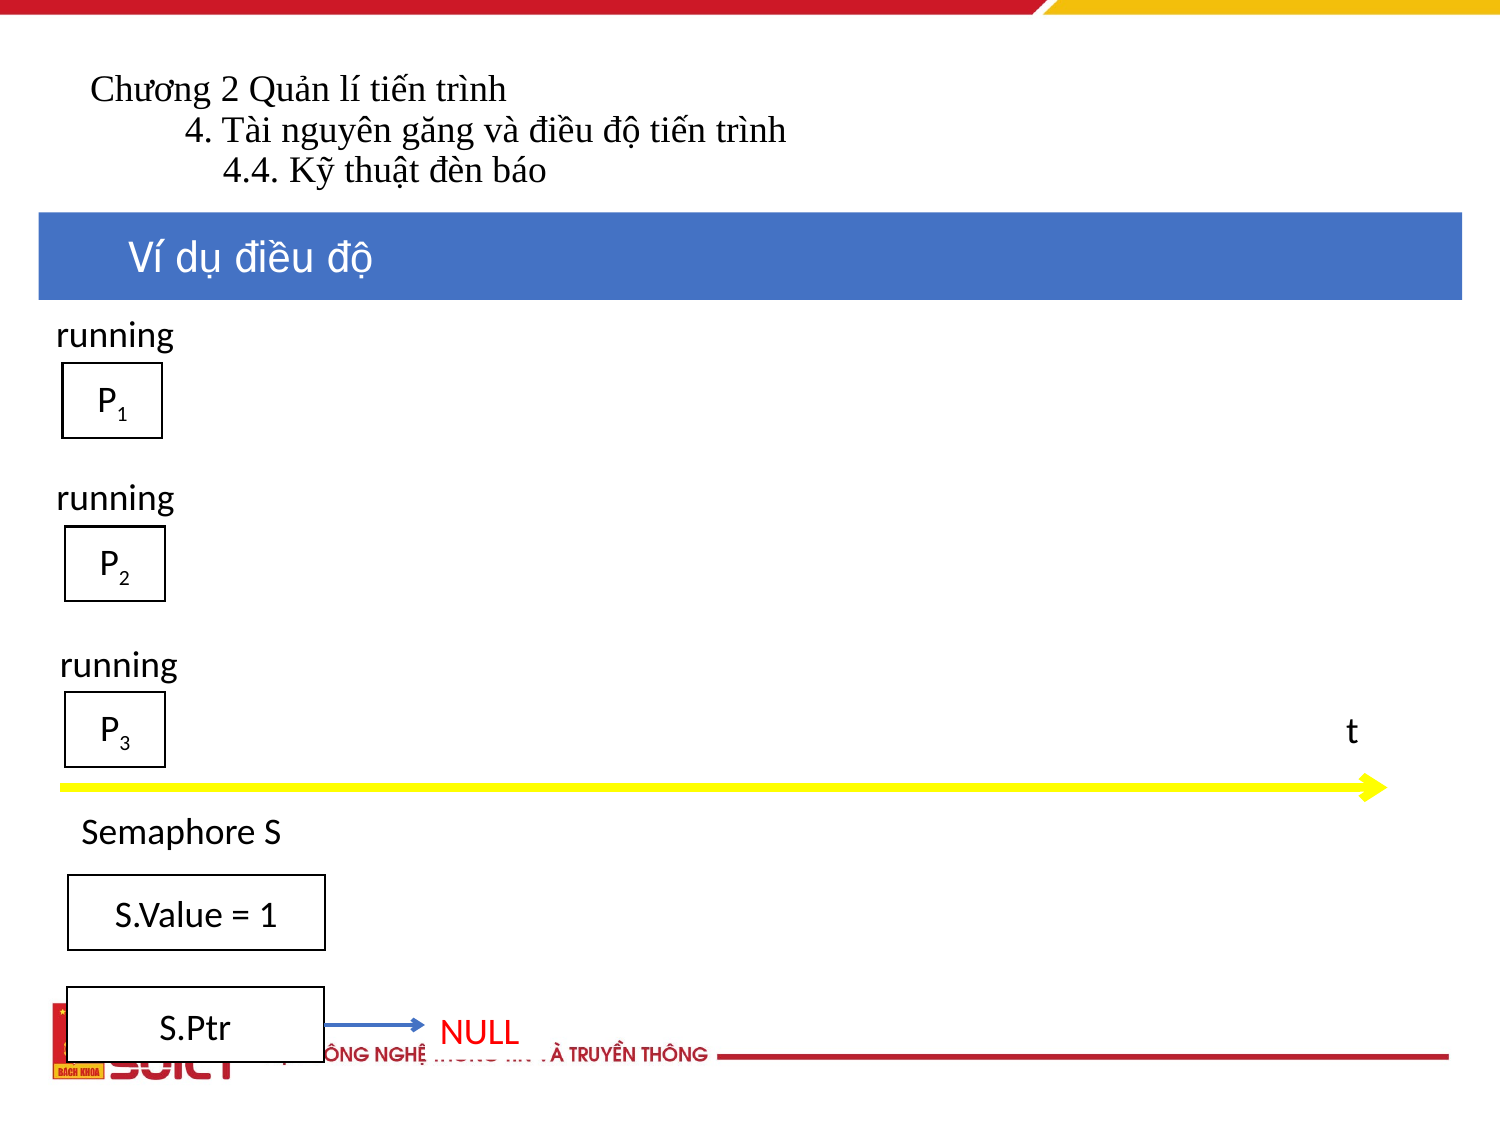

# Chương 2 Quản lí tiến trình 4. Tài nguyên găng và điều độ tiến trình 4.4. Kỹ thuật đèn báo
Ví dụ điều độ
running
P1
running
P2
running
P3
t
Semaphore S
S.Value = 1
S.Ptr
NULL